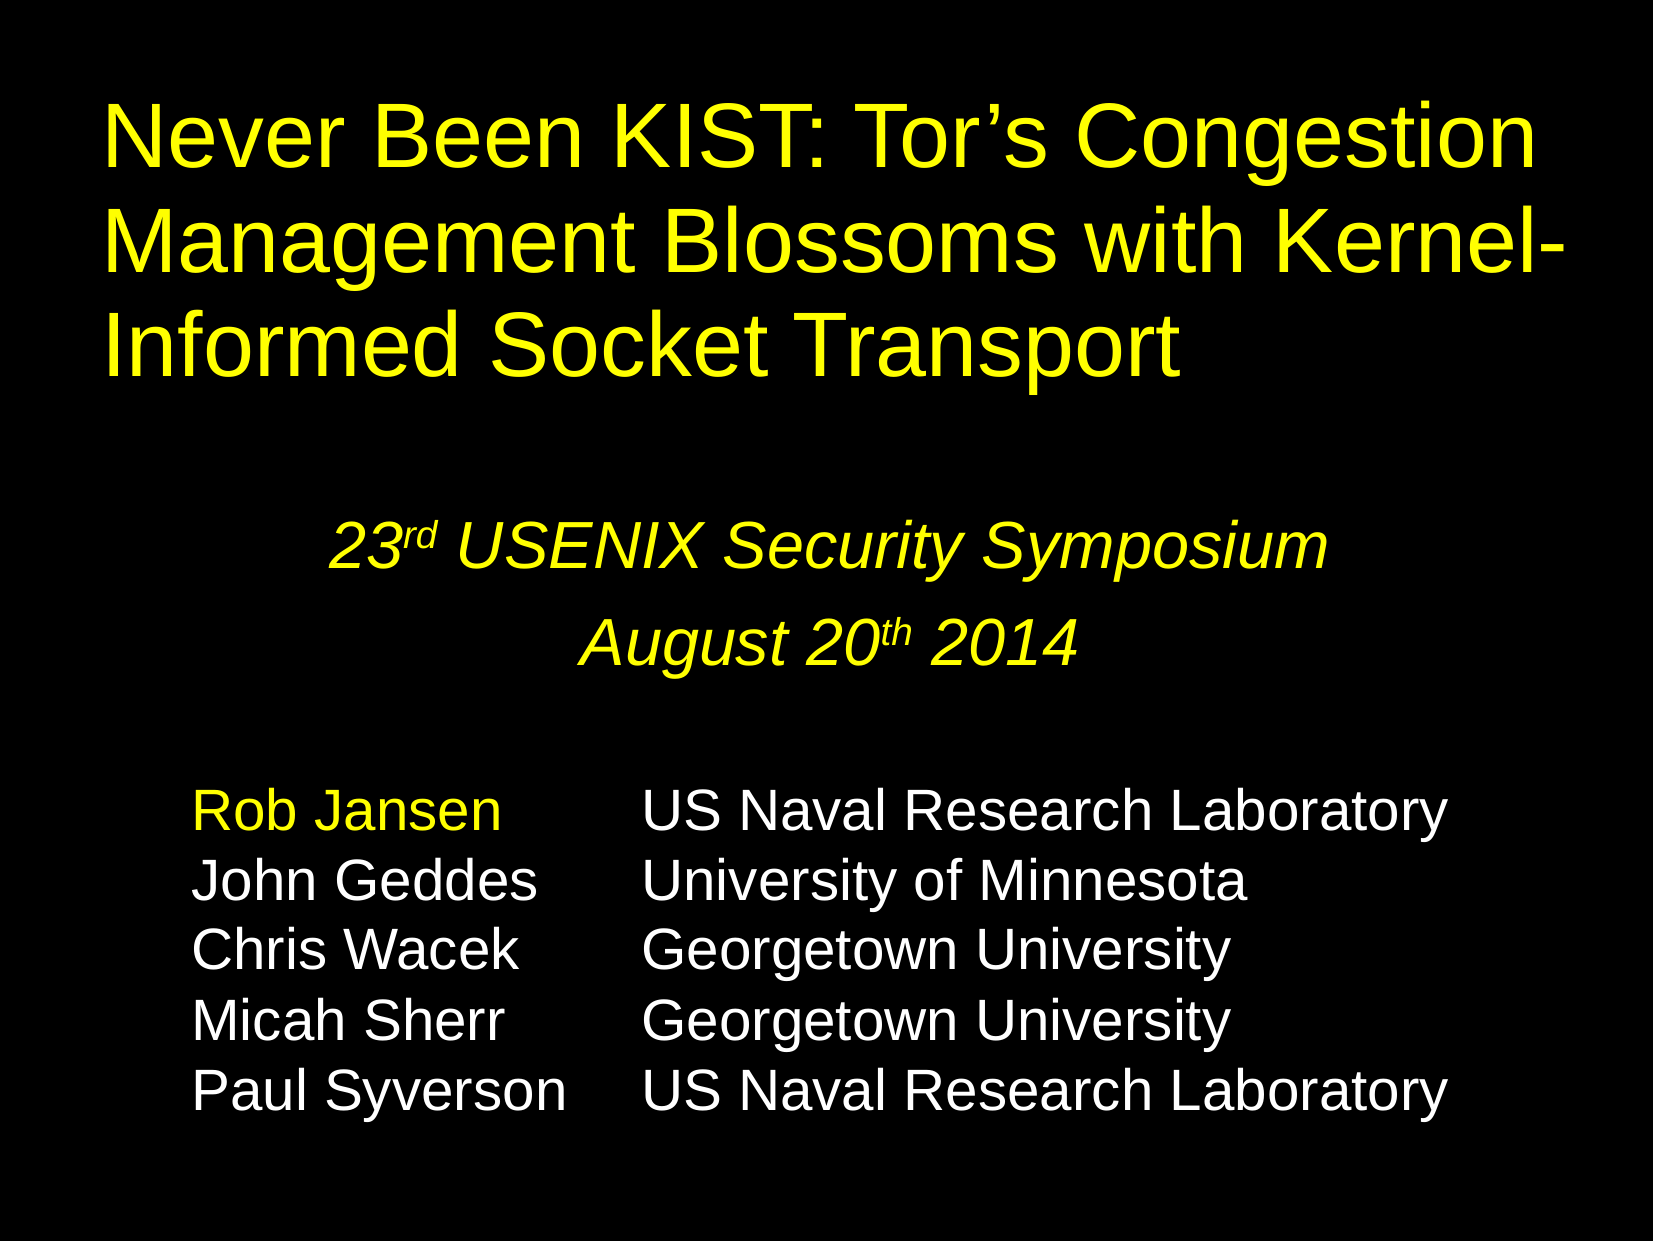

# Never Been KIST: Tor’s Congestion Management Blossoms with Kernel-Informed Socket Transport
23rd USENIX Security Symposium
August 20th 2014
Rob Jansen	US Naval Research Laboratory
John Geddes	University of Minnesota
Chris Wacek	Georgetown University
Micah Sherr	Georgetown University
Paul Syverson	US Naval Research Laboratory